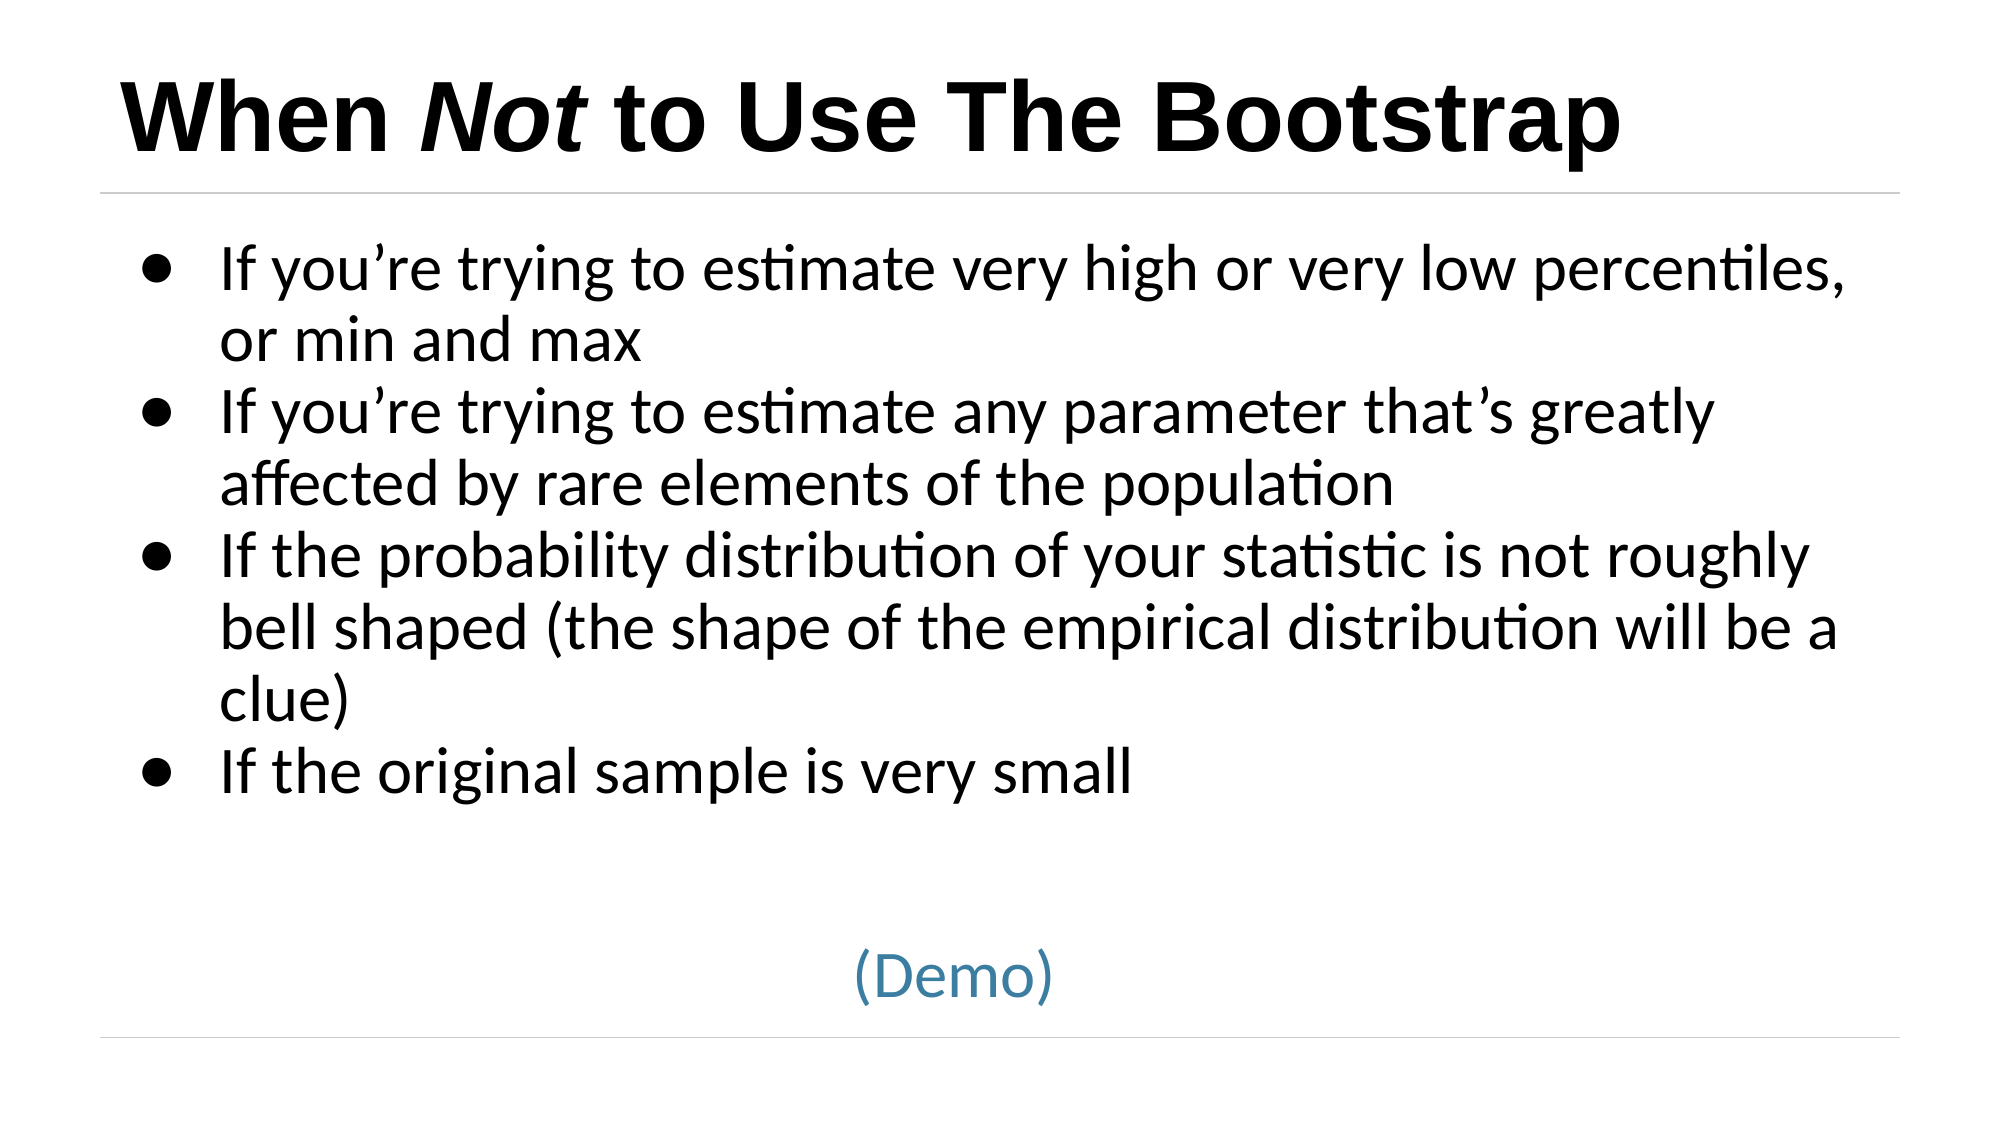

# When Not to Use The Bootstrap
If you’re trying to estimate very high or very low percentiles, or min and max
If you’re trying to estimate any parameter that’s greatly affected by rare elements of the population
If the probability distribution of your statistic is not roughly bell shaped (the shape of the empirical distribution will be a clue)
If the original sample is very small
(Demo)